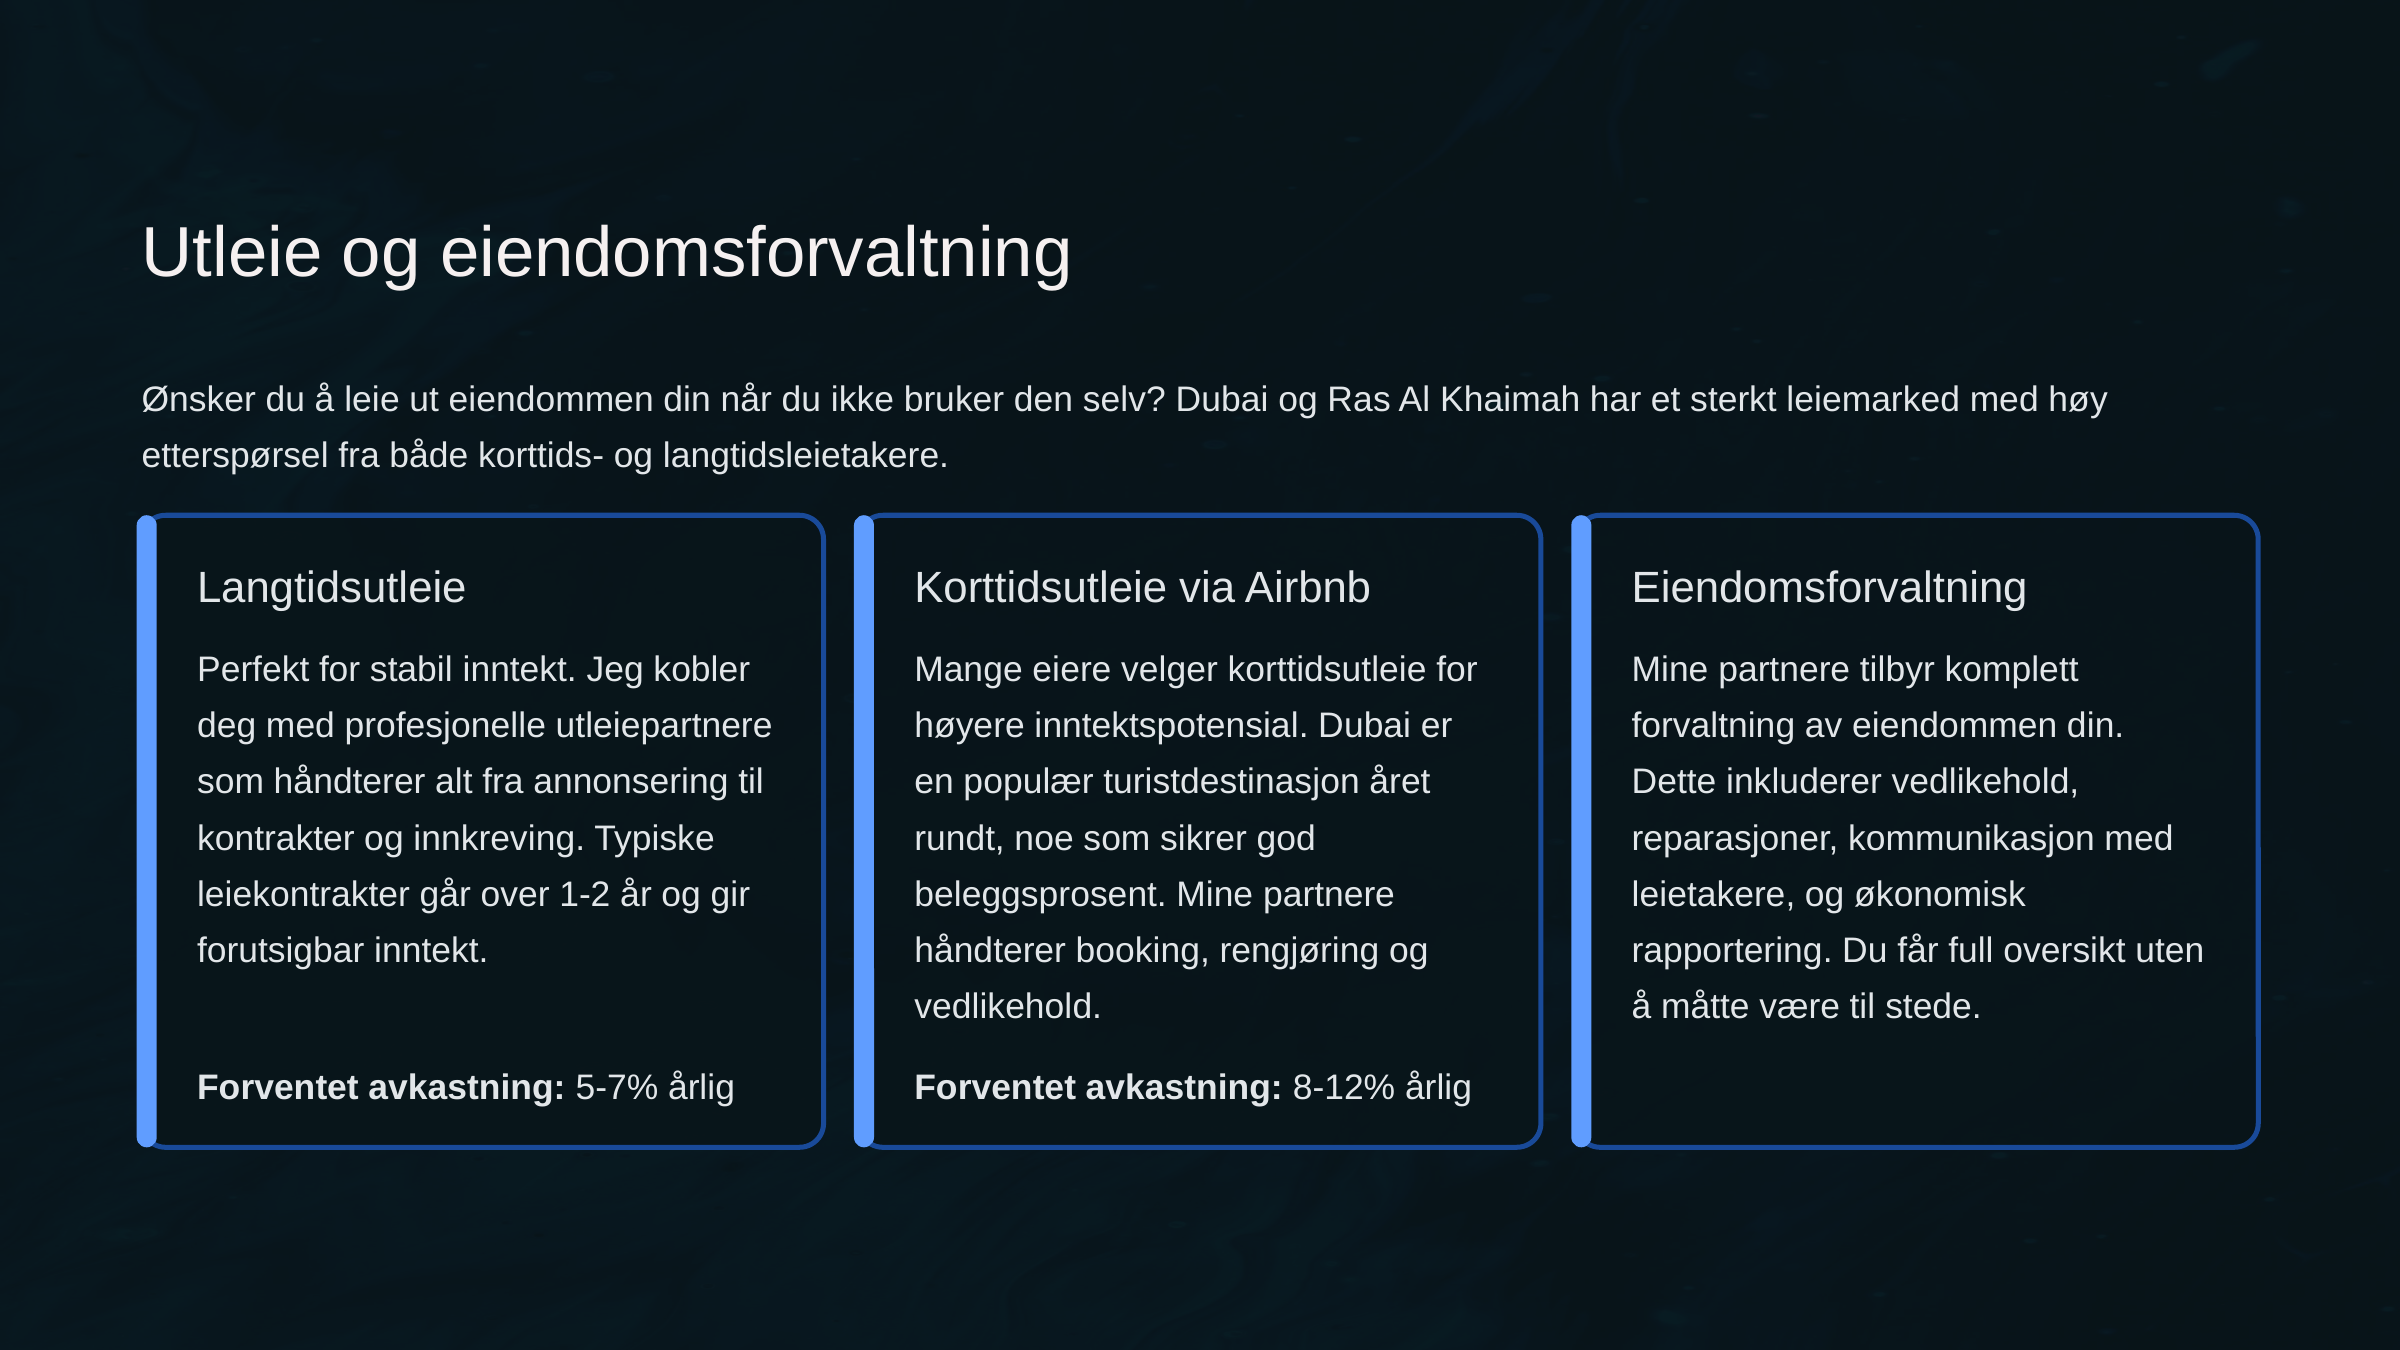

Utleie og eiendomsforvaltning
Ønsker du å leie ut eiendommen din når du ikke bruker den selv? Dubai og Ras Al Khaimah har et sterkt leiemarked med høy etterspørsel fra både korttids- og langtidsleietakere.

Langtidsutleie
Korttidsutleie via Airbnb
Eiendomsforvaltning
Perfekt for stabil inntekt. Jeg kobler deg med profesjonelle utleiepartnere som håndterer alt fra annonsering til kontrakter og innkreving. Typiske leiekontrakter går over 1-2 år og gir forutsigbar inntekt.
Mange eiere velger korttidsutleie for høyere inntektspotensial. Dubai er en populær turistdestinasjon året rundt, noe som sikrer god beleggsprosent. Mine partnere håndterer booking, rengjøring og vedlikehold.
Mine partnere tilbyr komplett forvaltning av eiendommen din. Dette inkluderer vedlikehold, reparasjoner, kommunikasjon med leietakere, og økonomisk rapportering. Du får full oversikt uten å måtte være til stede.
Forventet avkastning: 5-7% årlig
Forventet avkastning: 8-12% årlig